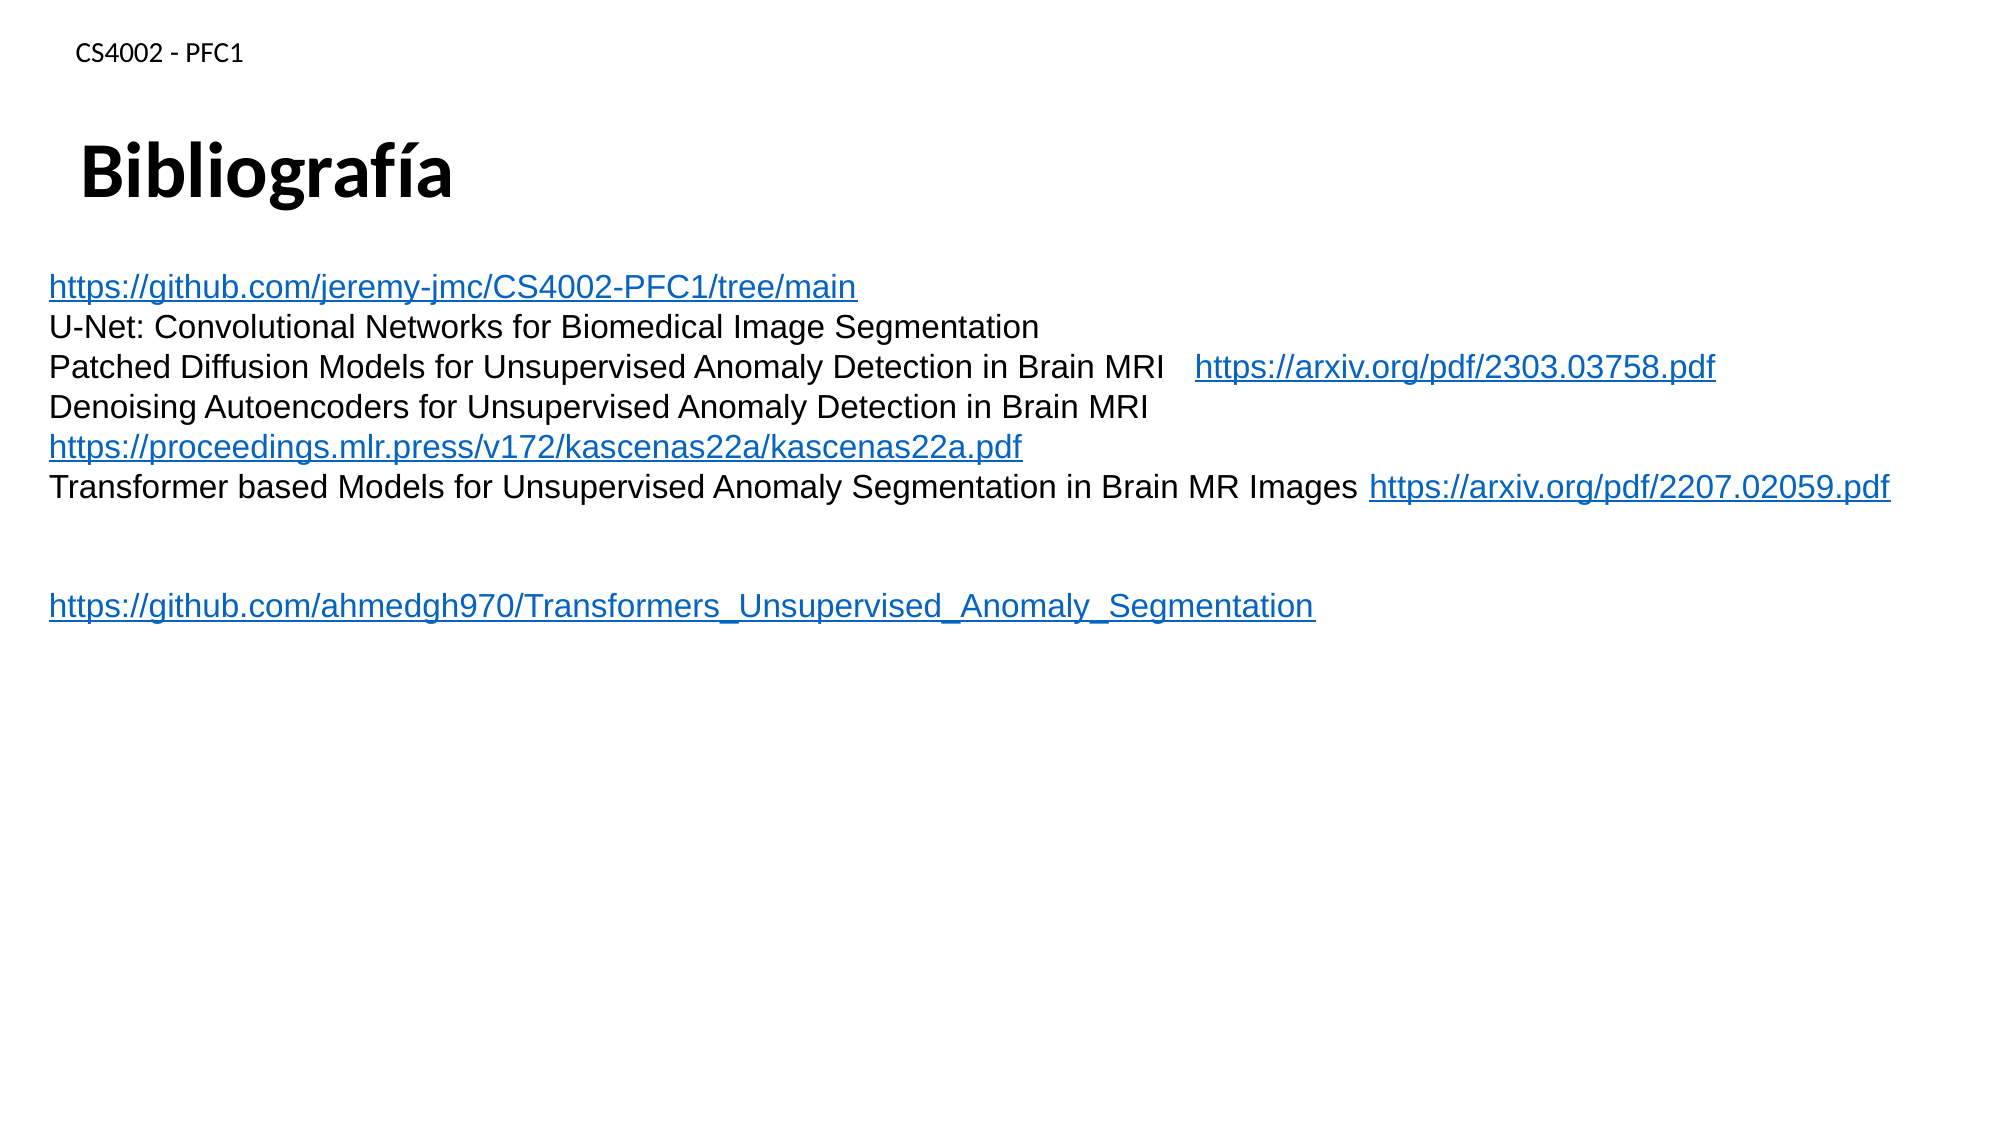

CS4002 - PFC1

Bibliografía

https://github.com/jeremy-jmc/CS4002-PFC1/tree/main
U-Net: Convolutional Networks for Biomedical Image Segmentation
Patched Diffusion Models for Unsupervised Anomaly Detection in Brain MRI   https://arxiv.org/pdf/2303.03758.pdf
Denoising Autoencoders for Unsupervised Anomaly Detection in Brain MRI https://proceedings.mlr.press/v172/kascenas22a/kascenas22a.pdf
Transformer based Models for Unsupervised Anomaly Segmentation in Brain MR Images https://arxiv.org/pdf/2207.02059.pdf

https://github.com/ahmedgh970/Transformers_Unsupervised_Anomaly_Segmentation